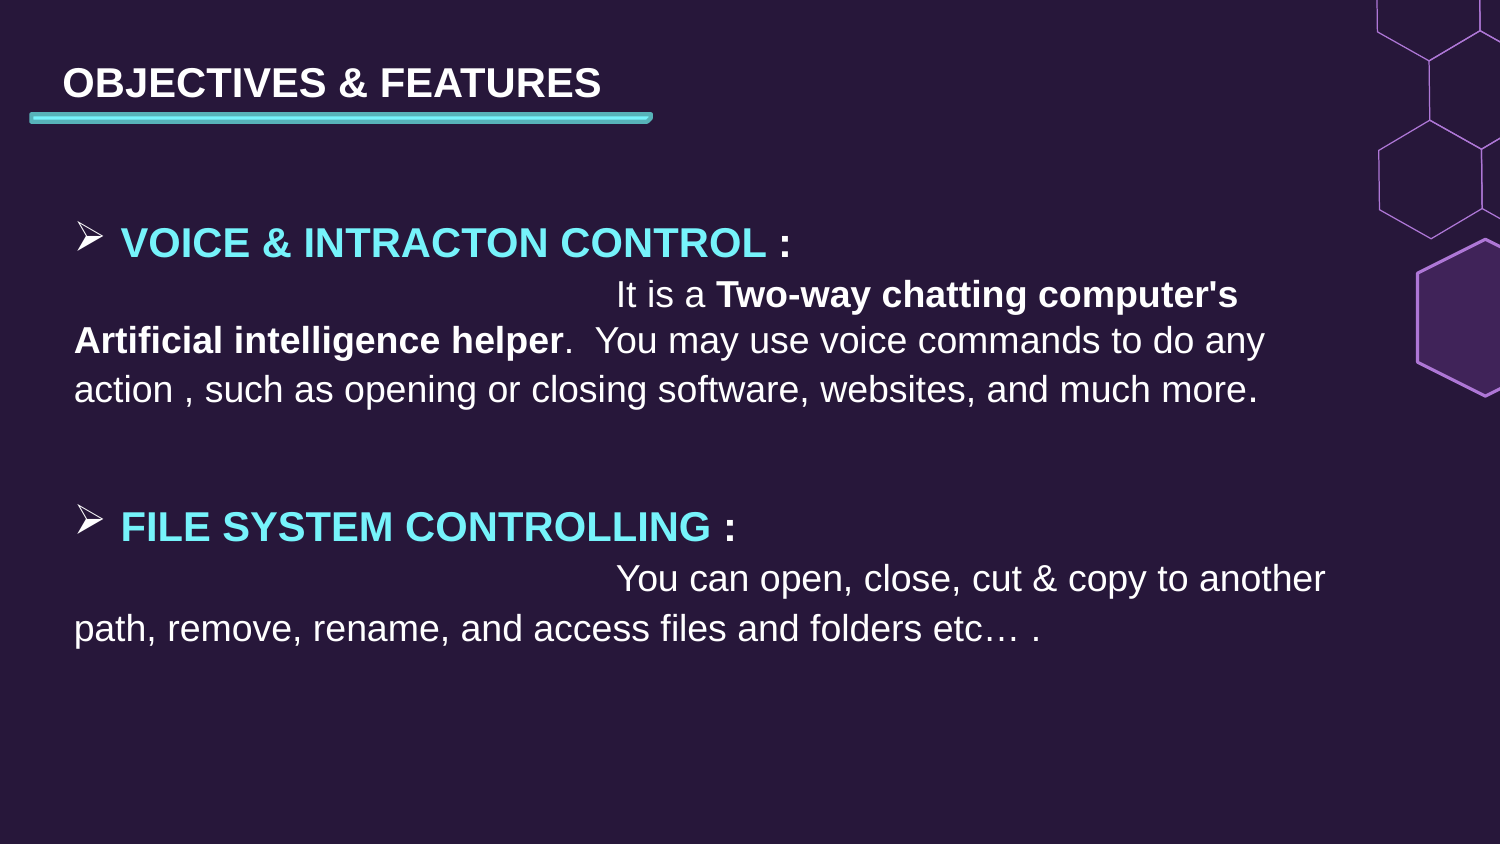

OBJECTIVES & FEATURES

VOICE & INTRACTON CONTROL :
			        It is a Two-way chatting computer's Artificial intelligence helper.  You may use voice commands to do any action , such as opening or closing software, websites, and much more.

FILE SYSTEM CONTROLLING :
			        You can open, close, cut & copy to another path, remove, rename, and access files and folders etc… .